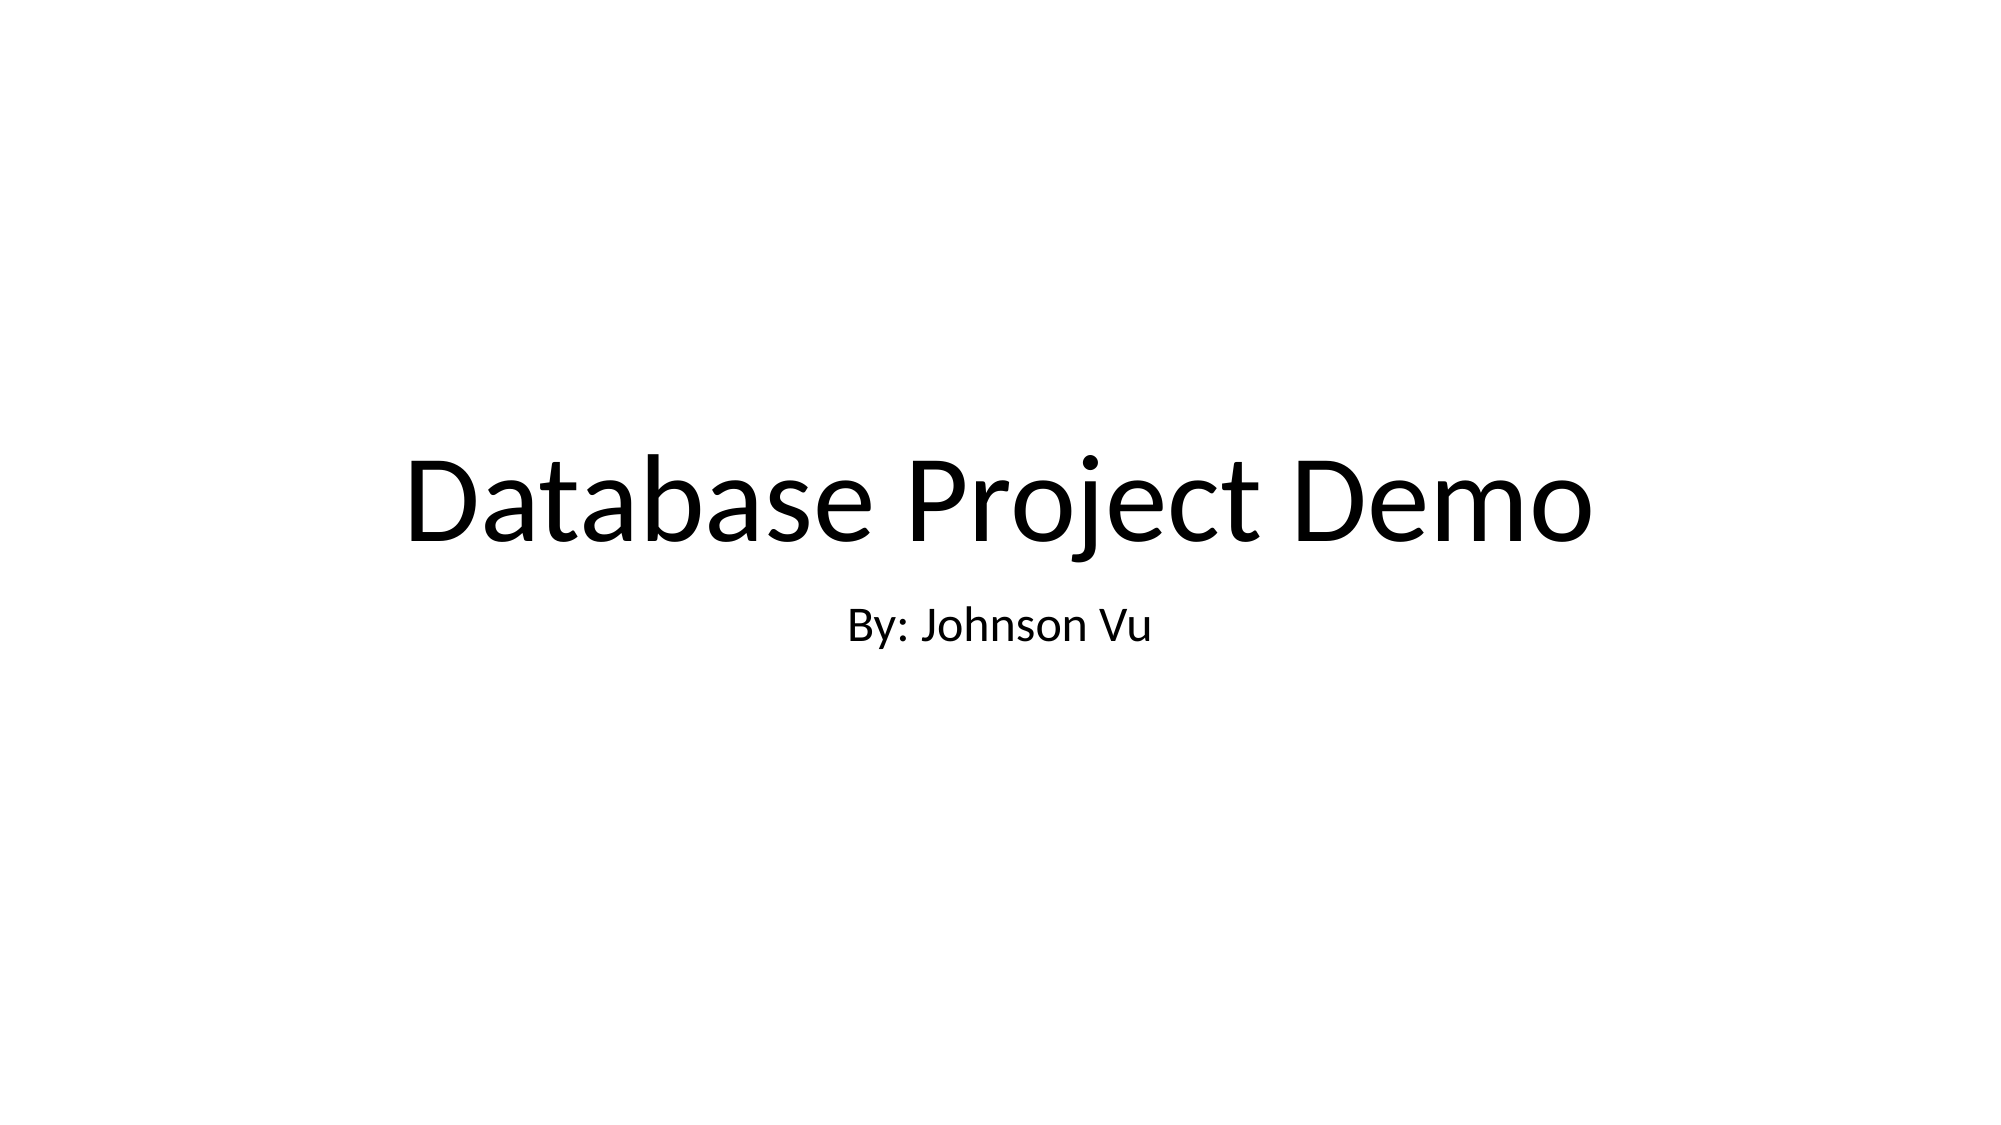

# Database Project Demo
By: Johnson Vu